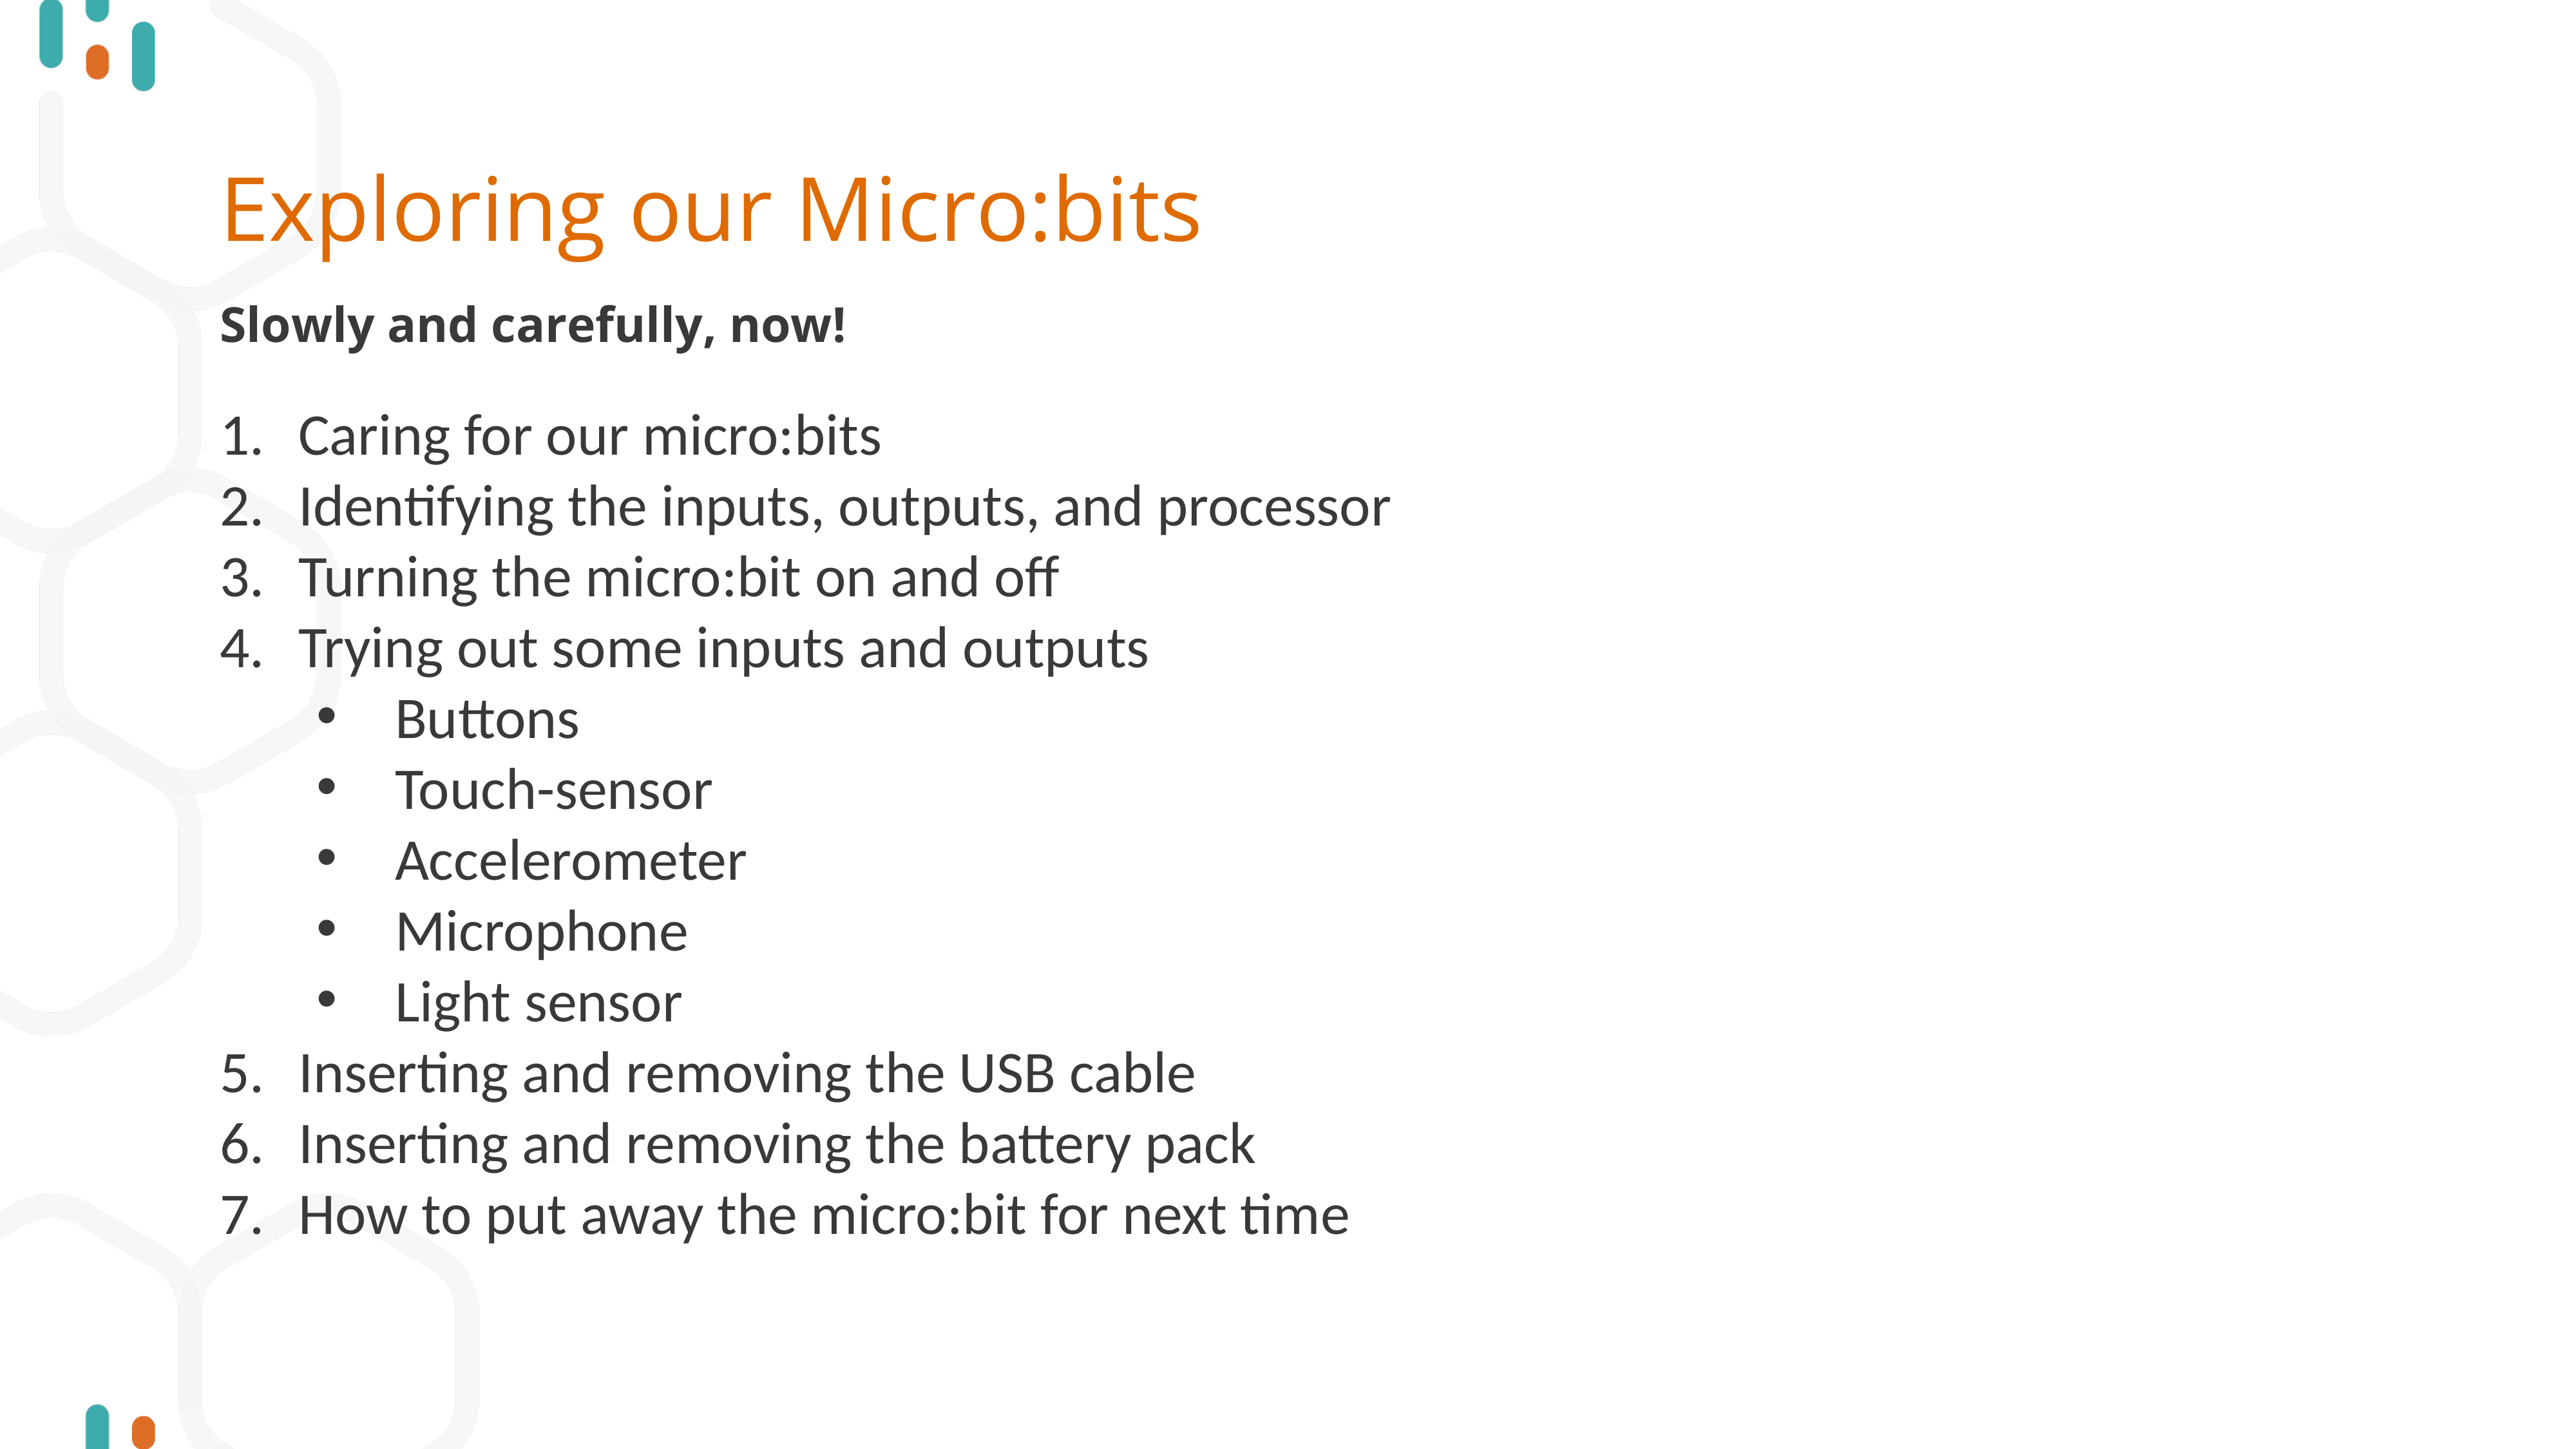

# Exploring our Micro:bits
Slowly and carefully, now!
Caring for our micro:bits
Identifying the inputs, outputs, and processor
Turning the micro:bit on and off
Trying out some inputs and outputs
Buttons
Touch-sensor
Accelerometer
Microphone
Light sensor
Inserting and removing the USB cable
Inserting and removing the battery pack
How to put away the micro:bit for next time